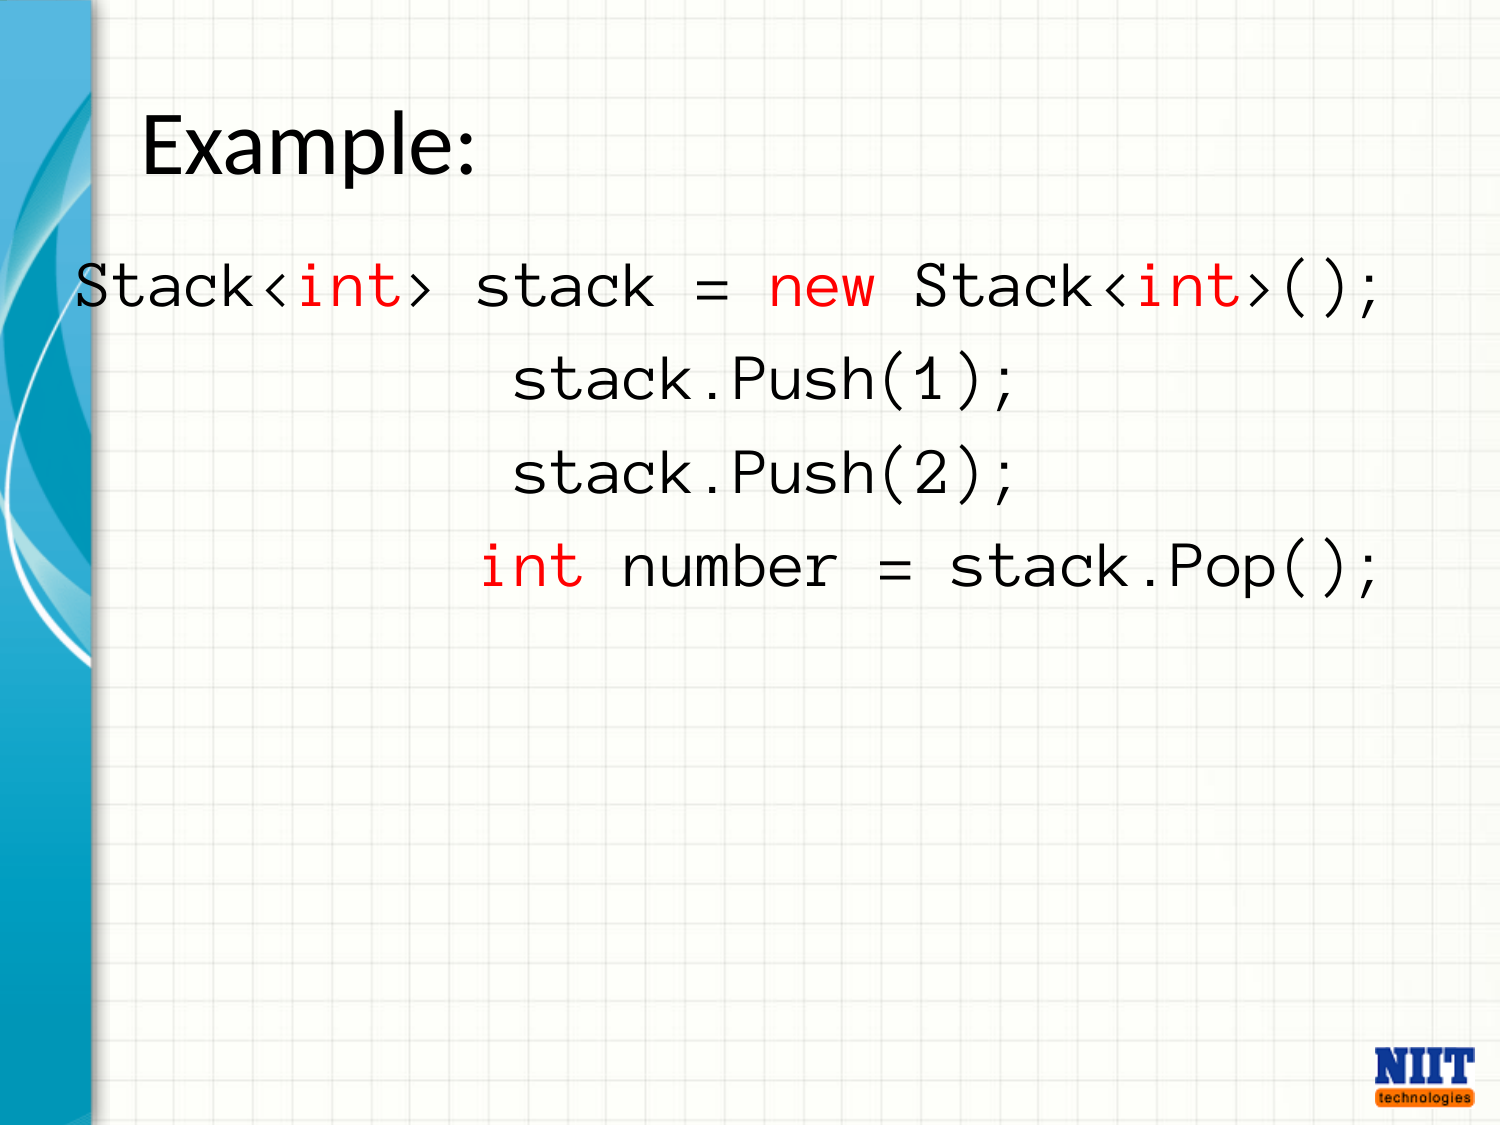

# Example:
Stack<int> stack = new Stack<int>();
            stack.Push(1);
            stack.Push(2);
           int number = stack.Pop();